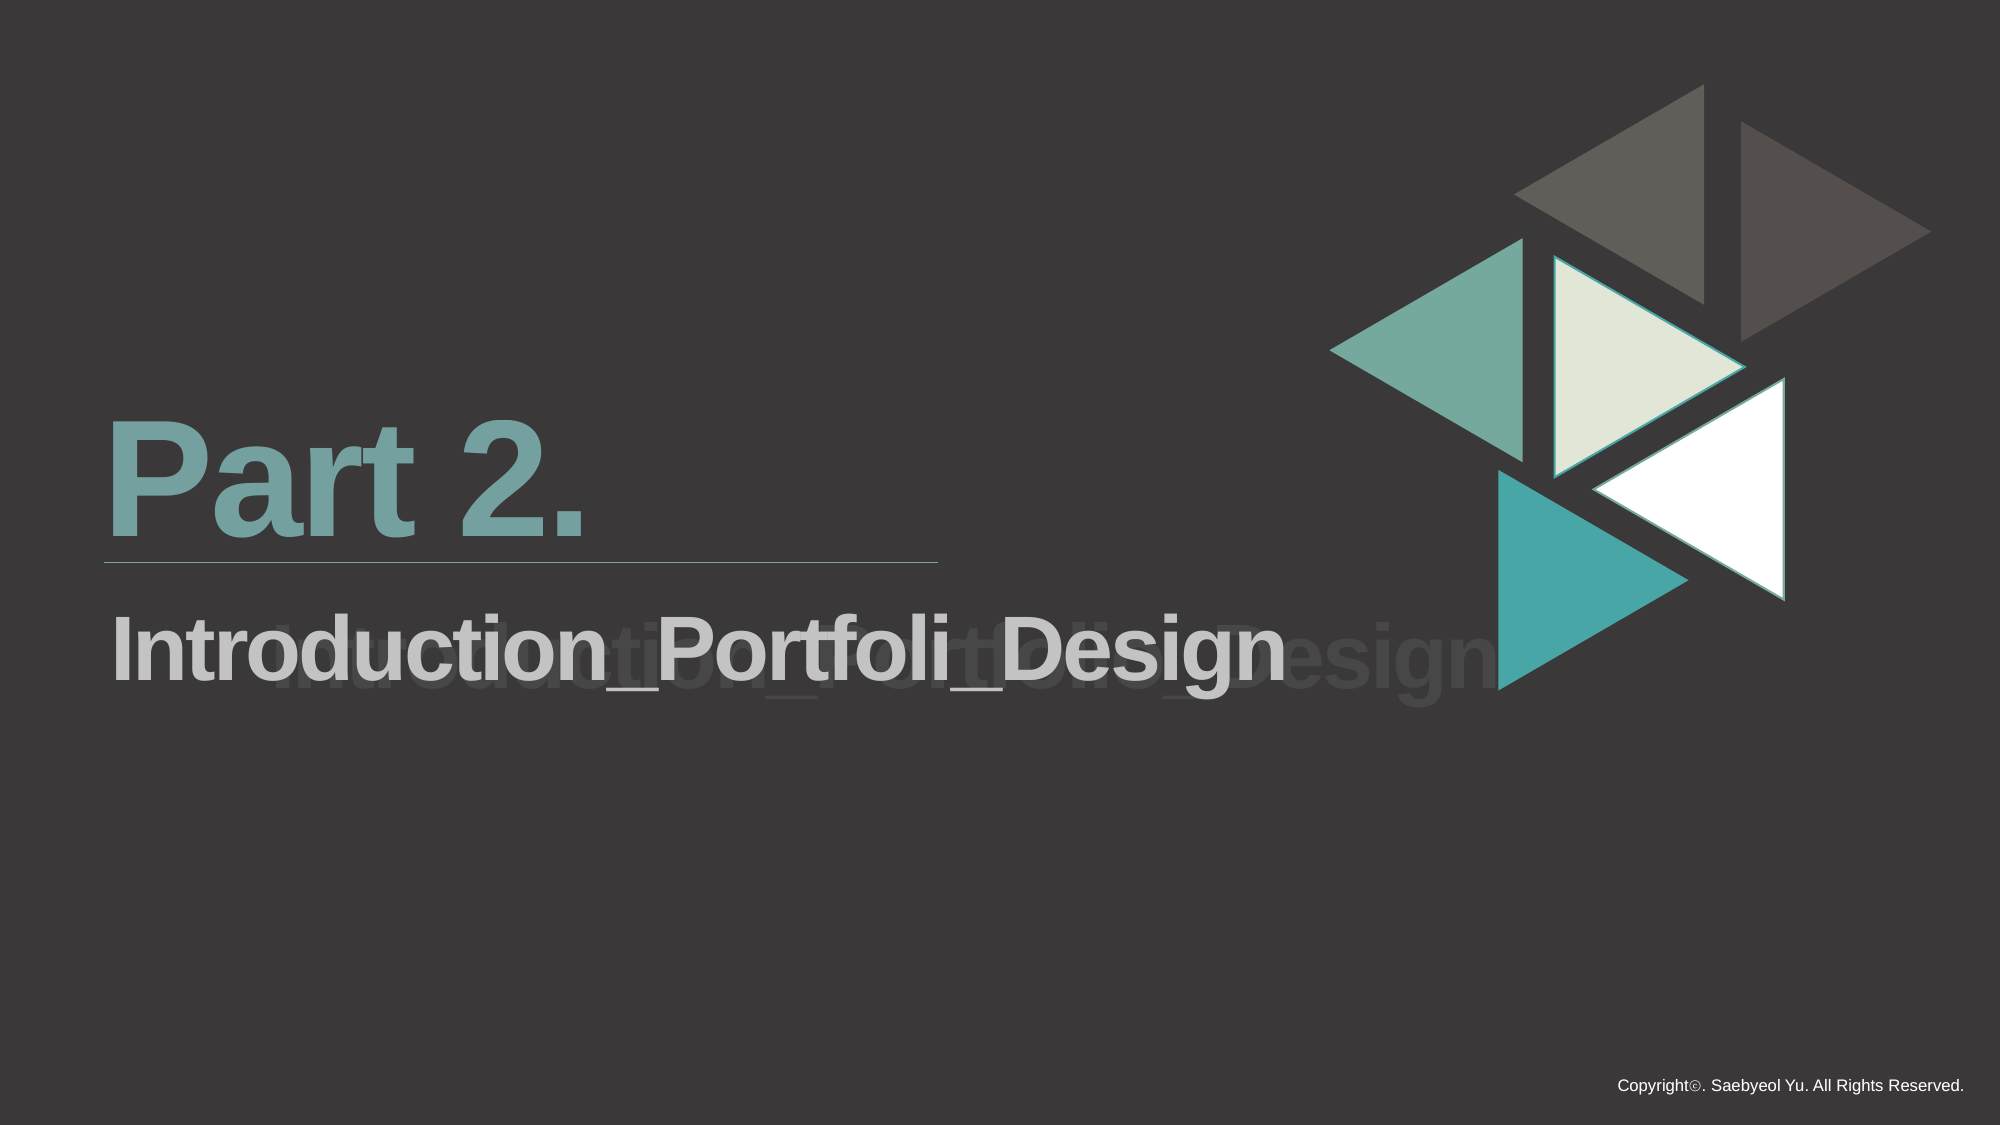

Part 2.
Introduction_Portfoli_Design
Introduction_Portfolio_Design
Copyrightⓒ. Saebyeol Yu. All Rights Reserved.